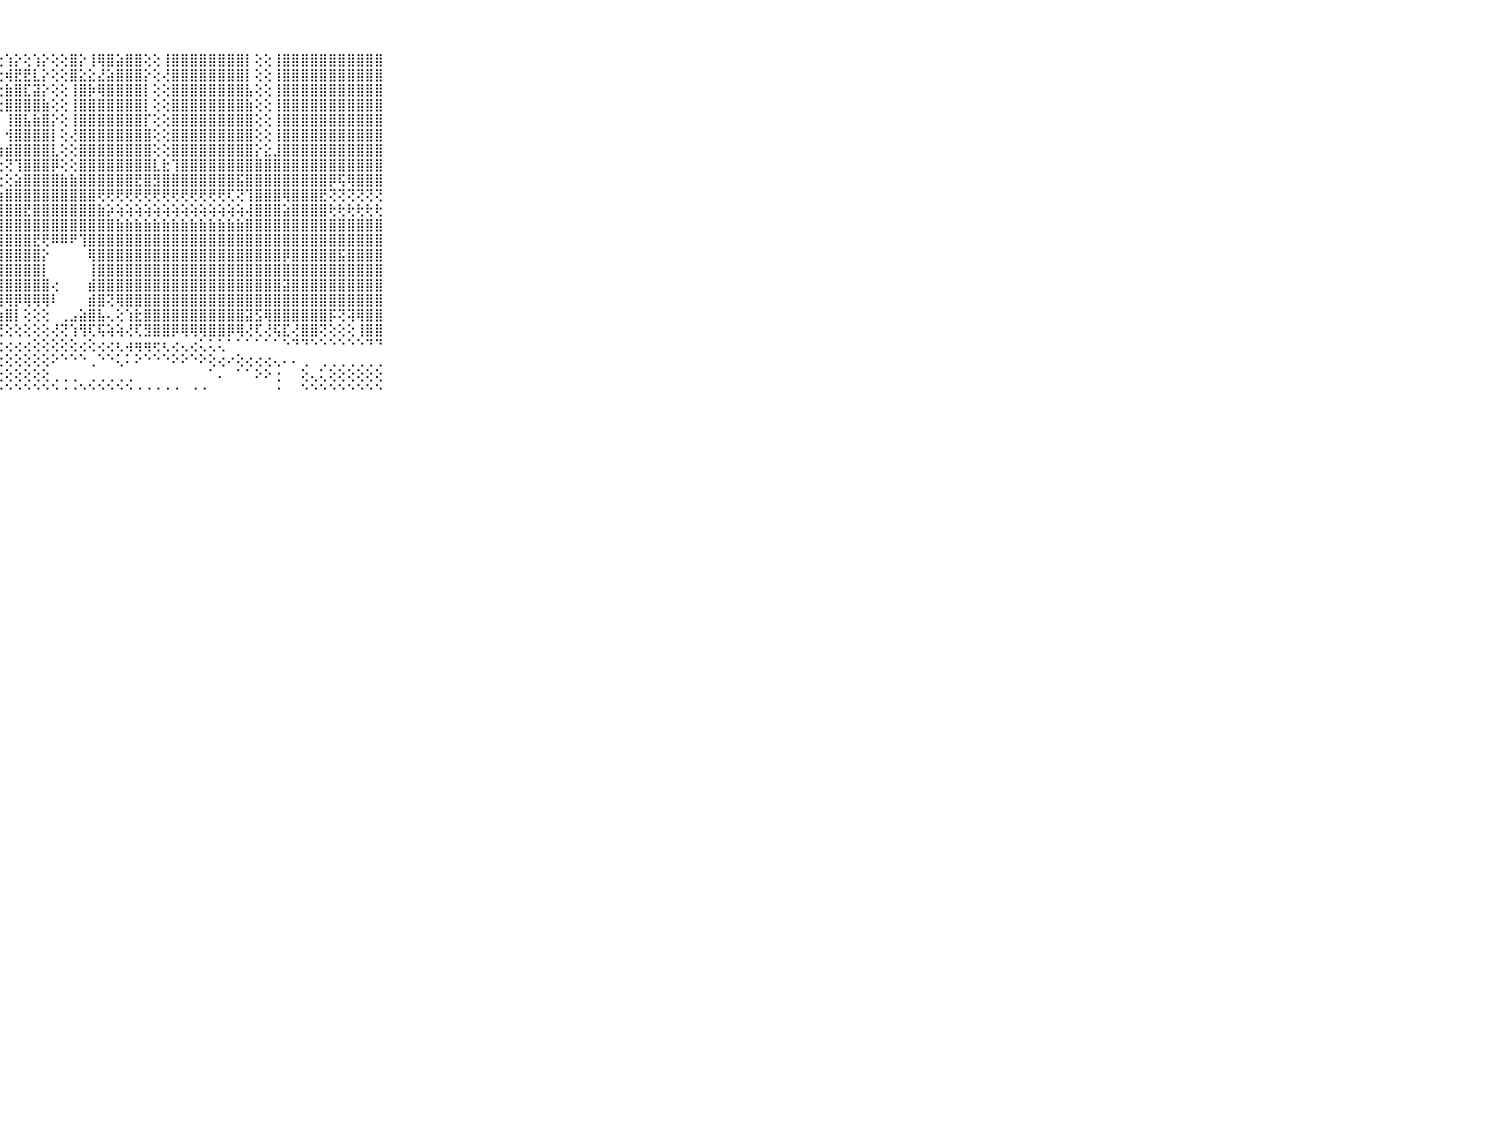

⠀⠀⠀⠀⠀⠀⠀⠀⠀⠀⠀⢸⣿⡷⢾⢻⡇⢸⣿⣻⣟⢕⢕⢕⢸⣿⡕⢕⢱⡕⢕⢱⡕⢕⢕⣿⡕⢸⢿⣿⣵⣿⣿⢕⢕⢸⣿⣿⣿⣿⣿⣿⣿⣿⡇⢕⢕⢸⣿⣿⣿⣿⣿⣿⣿⣿⣿⣿⣿⠀⠀⠀⠀⠀⠀⠀⠀⠀⠀⠀⠀
⠀⠀⠀⠀⠀⠀⠀⠀⠀⠀⠀⣾⣿⣿⣿⣿⣧⢸⣿⣿⣿⣧⢕⢕⢸⣼⡇⢕⢾⣟⣟⣇⡕⢕⢕⣿⣕⣕⣜⣵⣿⣿⣿⡕⢕⢜⣿⣿⣿⣿⣿⣿⣿⣿⡇⢕⢕⢸⣿⣿⣿⣿⣿⣿⣿⣿⣿⣿⣿⠀⠀⠀⠀⠀⠀⠀⠀⠀⠀⠀⠀
⠀⠀⠀⠀⠀⠀⠀⠀⠀⠀⠀⣿⣿⣿⣿⣿⣿⢜⣿⣿⣿⣿⡕⢕⢕⣿⣇⢕⣷⣿⣏⣽⡕⢕⢕⢸⣿⡷⢿⣿⣿⣿⣿⡇⢕⢕⣿⣿⣿⣿⣿⣿⣿⣿⣧⢕⢕⢸⣿⣿⣿⣿⣿⣿⣿⣿⣿⣿⣿⠀⠀⠀⠀⠀⠀⠀⠀⠀⠀⠀⠀
⠀⠀⠀⠀⠀⠀⠀⠀⠀⠀⠀⣿⣿⣿⣿⣿⣿⡇⣻⣿⣿⣿⣏⡕⣕⣏⣿⣕⣿⣿⣿⣿⣷⢕⢕⢸⣿⣿⣿⣿⣿⣿⣿⡇⢕⢕⣿⣿⣿⣿⣿⣿⣿⣿⣷⢕⢕⢸⣿⣿⣿⣿⣿⣿⣿⣿⣿⣿⣿⠀⠀⠀⠀⠀⠀⠀⠀⠀⠀⠀⠀
⠀⠀⠀⠀⠀⠀⠀⠀⠀⠀⠀⣿⣿⣿⣿⣿⣿⣧⢽⣿⣿⣿⣿⣽⢕⢸⣿⡇⢸⣿⣧⣷⣿⡕⢕⢸⣿⣿⣿⣿⣿⣿⣿⡏⢕⢕⣿⣿⣿⣿⣿⣿⣿⣿⣿⢕⢕⢸⣿⣿⣿⣿⣿⣿⣿⣿⣿⣿⣿⠀⠀⠀⠀⠀⠀⠀⠀⠀⠀⠀⠀
⠀⠀⠀⠀⠀⠀⠀⠀⠀⠀⠀⣿⣿⣿⣿⣿⣿⣿⢸⣿⣿⣿⣿⣧⢇⢸⢿⡇⢺⣿⣿⣿⣿⡇⢕⢜⣿⣿⣿⣿⣿⣿⣿⣿⢕⢕⣿⣿⣿⣿⣿⣿⣿⣿⣿⢕⢕⢸⣿⣿⣿⣿⣿⣿⣿⣿⣿⣿⣿⠀⠀⠀⠀⠀⠀⠀⠀⠀⠀⠀⠀
⠀⠀⠀⠀⠀⠀⠀⠀⠀⠀⠀⣿⣿⣿⣿⣿⣿⣿⣕⣿⣿⣿⣿⣿⡿⡜⣿⣷⣾⣿⣿⣿⣿⣇⢕⢕⣿⣿⣿⣿⣿⣿⣿⣿⢕⢕⣿⣿⣿⣿⣿⣿⣿⣿⣿⡕⣕⣸⣿⣿⣿⣿⣿⣿⣿⣿⣿⣿⣿⠀⠀⠀⠀⠀⠀⠀⠀⠀⠀⠀⠀
⠀⠀⠀⠀⠀⠀⠀⠀⠀⠀⠀⣻⣿⣿⣿⣿⣿⣿⡏⣽⣿⣿⣿⣿⡿⡝⢏⢕⢝⢹⣿⣿⣿⡿⢕⢕⣿⣿⣿⣿⣿⣿⣿⣿⣇⣗⢹⣿⣿⣿⣿⣿⣿⣿⣿⣿⣿⣿⣿⣿⣿⣿⣿⣿⣿⣿⣿⣿⣿⠀⠀⠀⠀⠀⠀⠀⠀⠀⠀⠀⠀
⠀⠀⠀⠀⠀⠀⠀⠀⠀⠀⠀⢸⣿⣿⣿⣿⣿⣿⣧⣿⣿⣿⣿⣿⡽⢇⢕⢕⢕⣵⣿⣿⣿⣿⣷⣷⣿⣿⣿⣿⣿⣿⣟⣿⣻⣿⣿⣿⣿⣿⣿⣿⣿⣯⣿⣿⣿⣿⣿⣿⣿⣿⣿⡿⢯⢿⣿⣿⣿⠀⠀⠀⠀⠀⠀⠀⠀⠀⠀⠀⠀
⠀⠀⠀⠀⠀⠀⠀⠀⠀⠀⠀⣵⣵⣵⢼⣼⣿⣟⣟⣟⣟⣟⢟⢟⢟⣺⣧⣵⣿⣿⣿⣿⣿⣿⣿⣿⣿⣿⢟⢟⢟⢟⢟⢟⢟⢟⢟⢟⢟⢟⢟⢟⢏⢝⢹⣿⣿⣿⢿⣿⣿⣿⣟⢝⢝⢝⢝⢝⢝⠀⠀⠀⠀⠀⠀⠀⠀⠀⠀⠀⠀
⠀⠀⠀⠀⠀⠀⠀⠀⠀⠀⠀⣿⣿⣿⣿⣧⣽⣽⣿⣿⣟⣟⣟⣟⣏⣿⣿⣿⣿⣿⣟⣿⣿⣿⣿⣿⣿⣿⣷⡵⢵⢵⢵⢵⢵⢵⢵⢵⢵⢵⢵⢵⢵⢵⢼⣿⣿⣿⣵⣿⣿⣿⣿⢗⢗⢗⢗⢗⢗⠀⠀⠀⠀⠀⠀⠀⠀⠀⠀⠀⠀
⠀⠀⠀⠀⠀⠀⠀⠀⠀⠀⠀⣿⣿⣿⣿⣿⣷⣷⣷⣷⣷⣷⣷⣷⣷⣿⣿⣿⣿⣿⣿⣿⣿⣿⣿⣿⣿⣿⣿⣿⣷⣷⣷⣷⣷⣷⣷⣷⣷⣷⣷⣷⣷⣷⣿⣿⣿⣿⣿⣿⣿⣿⣿⣿⣿⣿⣿⣿⣿⠀⠀⠀⠀⠀⠀⠀⠀⠀⠀⠀⠀
⠀⠀⠀⠀⠀⠀⠀⠀⠀⠀⠀⣿⣿⣿⣿⣿⣿⣿⣿⡗⣿⣿⣿⣿⢸⣿⣿⣿⣿⣿⣿⣟⢟⠿⠿⠟⢹⣿⣿⣿⣿⣿⣿⣿⣿⣿⣿⣿⣿⣿⣿⣿⣿⣿⣿⣿⣿⣿⣿⣿⣿⣿⣿⣿⣿⣿⣿⣿⣿⠀⠀⠀⠀⠀⠀⠀⠀⠀⠀⠀⠀
⠀⠀⠀⠀⠀⠀⠀⠀⠀⠀⠀⣿⣿⣿⣿⣿⣿⣿⣿⡇⣿⣿⣿⣿⢸⣿⣿⣿⣿⣿⣿⣿⡕⠀⠀⠀⠀⢿⣿⣿⣿⣿⣿⣿⣿⣿⣿⣿⣿⣿⣿⣿⣿⣿⣿⣿⣿⣿⡿⣿⣿⣿⣿⣿⣯⣿⣿⣿⣿⠀⠀⠀⠀⠀⠀⠀⠀⠀⠀⠀⠀
⠀⠀⠀⠀⠀⠀⠀⠀⠀⠀⠀⣿⣿⣿⣿⣿⣿⣿⣿⣇⣿⣿⣿⣿⣿⣿⣿⣿⣿⣿⣿⣿⡇⠀⠀⠀⠀⢸⣿⣿⣿⣿⣿⣿⣿⣿⣿⣿⣿⣿⣿⣿⣿⣿⣿⣿⣿⣿⣿⣿⣿⣿⣿⣿⣿⣿⣿⣿⣿⠀⠀⠀⠀⠀⠀⠀⠀⠀⠀⠀⠀
⠀⠀⠀⠀⠀⠀⠀⠀⠀⠀⠀⣿⣿⣿⣿⣿⣿⣿⣿⣿⣿⣿⣿⣿⣿⣿⣿⣿⣿⣿⣿⣿⣿⢔⠀⠀⠀⣾⣿⣿⣿⣿⣿⣿⣿⣿⣿⣿⣿⣿⣿⣿⣿⣿⣿⣿⣿⣿⣽⣿⣿⣿⣿⣿⣿⣿⣿⣿⣿⠀⠀⠀⠀⠀⠀⠀⠀⠀⠀⠀⠀
⠀⠀⠀⠀⠀⠀⠀⠀⠀⠀⠀⣿⣿⣿⣿⣿⡿⢿⣿⡿⢟⢝⢹⢿⣿⡟⠟⢻⢿⡿⢿⢿⢿⠇⠀⠀⠀⣾⣿⢝⢿⣿⣿⣿⣿⣿⣿⣿⣿⣿⣿⣿⣿⣿⣿⣿⣿⣿⣿⣿⣿⣿⣿⣿⣿⣿⣿⣿⣿⠀⠀⠀⠀⠀⠀⠀⠀⠀⠀⠀⠀
⠀⠀⠀⠀⠀⠀⠀⠀⠀⠀⠀⣽⣿⣿⣿⣿⣿⣿⣿⣿⣇⣵⣷⣿⣿⢕⢕⢵⣿⡇⢕⢕⢕⠀⢀⣠⣵⣿⣧⢄⢕⢱⣗⣿⣿⣿⣿⣿⣿⣿⣿⣿⣿⣿⣽⣫⢿⣿⣿⣿⣿⣿⣿⡯⢝⢽⢿⣿⣿⠀⠀⠀⠀⠀⠀⠀⠀⠀⠀⠀⠀
⠀⠀⠀⠀⠀⠀⠀⠀⠀⠀⠀⠀⢁⢑⠑⢸⣿⣿⣿⣿⣿⣿⣿⡿⣿⢼⢵⢝⢕⢕⢕⢕⢕⢜⢝⢱⢻⢏⢯⢵⢵⢜⢏⣻⣿⣿⡿⢿⢿⢿⣿⣿⡿⢿⢜⢏⢜⢯⣏⢜⣿⣿⢝⢕⢕⢕⢸⣿⣿⠀⠀⠀⠀⠀⠀⠀⠀⠀⠀⠀⠀
⠀⠀⠀⠀⠀⠀⠀⠀⠀⠀⠀⠀⠁⠁⢕⣿⣿⣿⣿⣿⣿⣿⢟⢝⢝⢕⢕⢔⢔⢔⢔⢕⢕⢕⢕⢕⢔⢕⢔⢔⢆⢴⢶⢶⢖⢆⢔⢄⢔⢅⢅⢅⠁⠁⠁⠁⠁⠁⠑⠙⠙⠑⠑⠑⠑⠑⠑⠙⠙⠀⠀⠀⠀⠀⠀⠀⠀⠀⠀⠀⠀
⠀⠀⠀⠀⠀⠀⠀⠀⠀⠀⠀⠀⠐⠀⢸⣿⣿⣿⣿⣿⣿⢟⢕⢕⢕⢕⢕⢕⢕⢕⢕⢕⢕⠕⠑⠑⠑⢀⠑⠑⢅⠅⠕⠑⠑⠑⠕⠕⠑⠕⢕⢔⠔⢕⢔⢔⢔⢄⠄⠄⢀⠀⢀⢀⢀⢀⢀⢀⢀⠀⠀⠀⠀⠀⠀⠀⠀⠀⠀⠀⠀
⠀⠀⠀⠀⠀⠀⠀⠀⠀⠀⠀⢀⢄⢔⢜⢿⣿⣿⣿⣿⡟⢕⢕⢕⢕⢕⢕⢕⢕⢕⢕⢕⢕⢀⢀⢀⠀⢀⢀⢀⢀⢀⠀⠀⠀⠀⠀⠀⠀⠀⠁⠄⠀⠁⠁⠕⠕⢐⠀⠀⢕⢄⢅⢕⢕⢕⢕⢕⢕⠀⠀⠀⠀⠀⠀⠀⠀⠀⠀⠀⠀
⠀⠀⠀⠀⠀⠀⠀⠀⠀⠀⠀⠑⠓⠃⠑⠑⠘⠛⠛⠛⠑⠑⠑⠑⠑⠑⠑⠑⠑⠑⠑⠑⠑⠑⠐⠐⠑⠑⠑⠑⠑⠑⠐⠐⠐⠐⠐⠀⠐⠐⠀⠀⠀⠀⠀⠀⠀⠐⠀⠀⠑⠑⠑⠑⠑⠑⠑⠑⠑⠀⠀⠀⠀⠀⠀⠀⠀⠀⠀⠀⠀